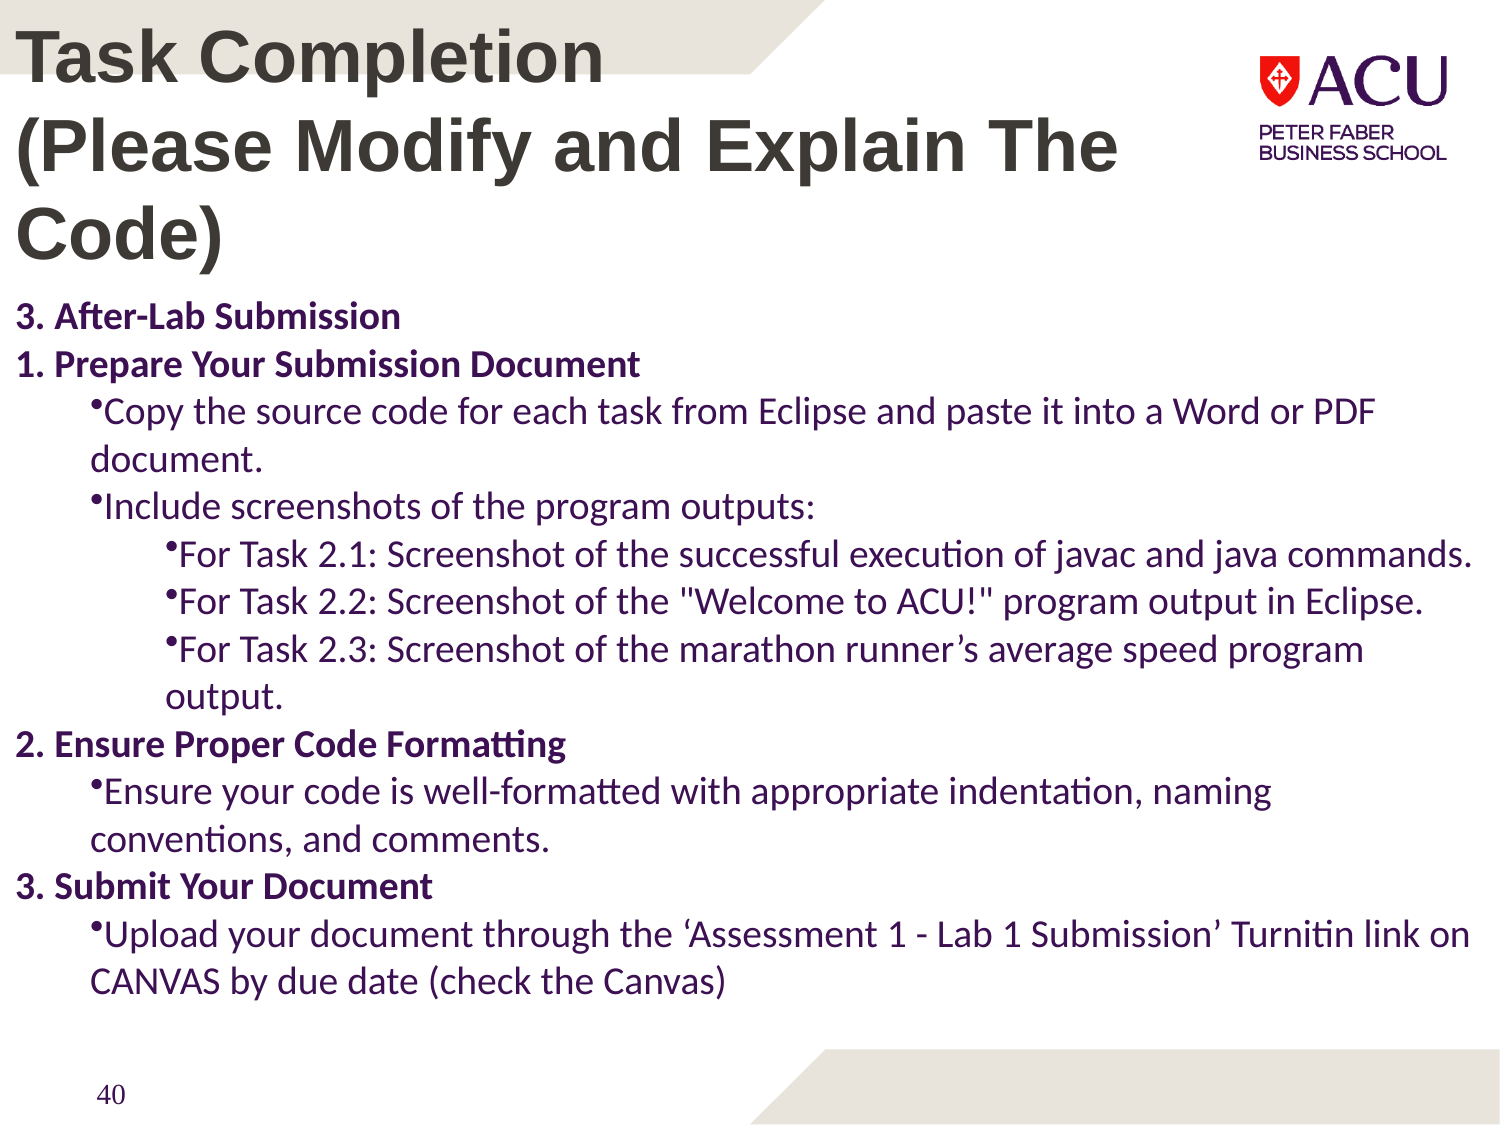

# Task Completion (Please Modify and Explain The Code)
3. After-Lab Submission
 Prepare Your Submission Document
Copy the source code for each task from Eclipse and paste it into a Word or PDF document.
Include screenshots of the program outputs:
For Task 2.1: Screenshot of the successful execution of javac and java commands.
For Task 2.2: Screenshot of the "Welcome to ACU!" program output in Eclipse.
For Task 2.3: Screenshot of the marathon runner’s average speed program output.
 Ensure Proper Code Formatting
Ensure your code is well-formatted with appropriate indentation, naming conventions, and comments.
 Submit Your Document
Upload your document through the ‘Assessment 1 - Lab 1 Submission’ Turnitin link on CANVAS by due date (check the Canvas)
40